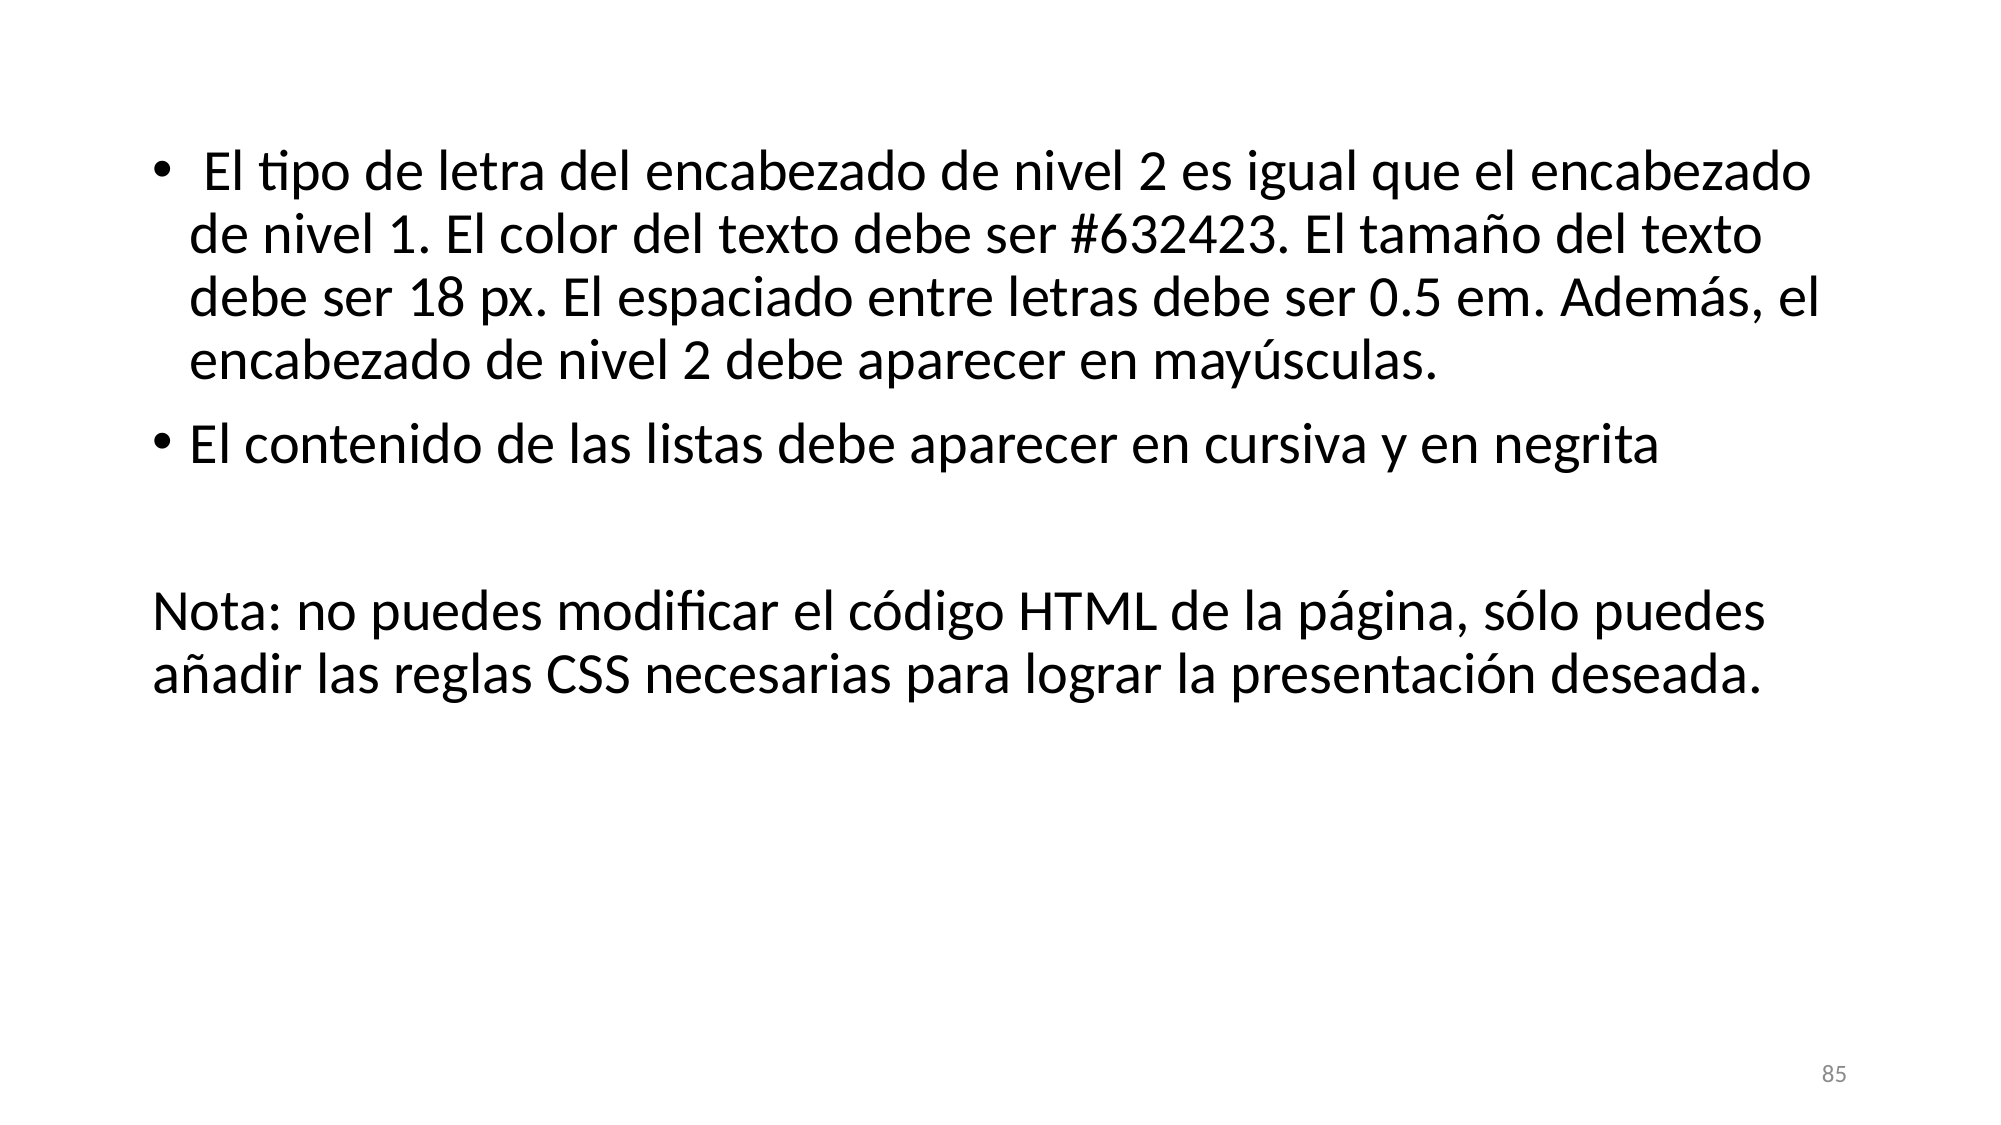

El tipo de letra del encabezado de nivel 2 es igual que el encabezado de nivel 1. El color del texto debe ser #632423. El tamaño del texto debe ser 18 px. El espaciado entre letras debe ser 0.5 em. Además, el encabezado de nivel 2 debe aparecer en mayúsculas.
El contenido de las listas debe aparecer en cursiva y en negrita

Nota: no puedes modificar el código HTML de la página, sólo puedes añadir las reglas CSS necesarias para lograr la presentación deseada.

85